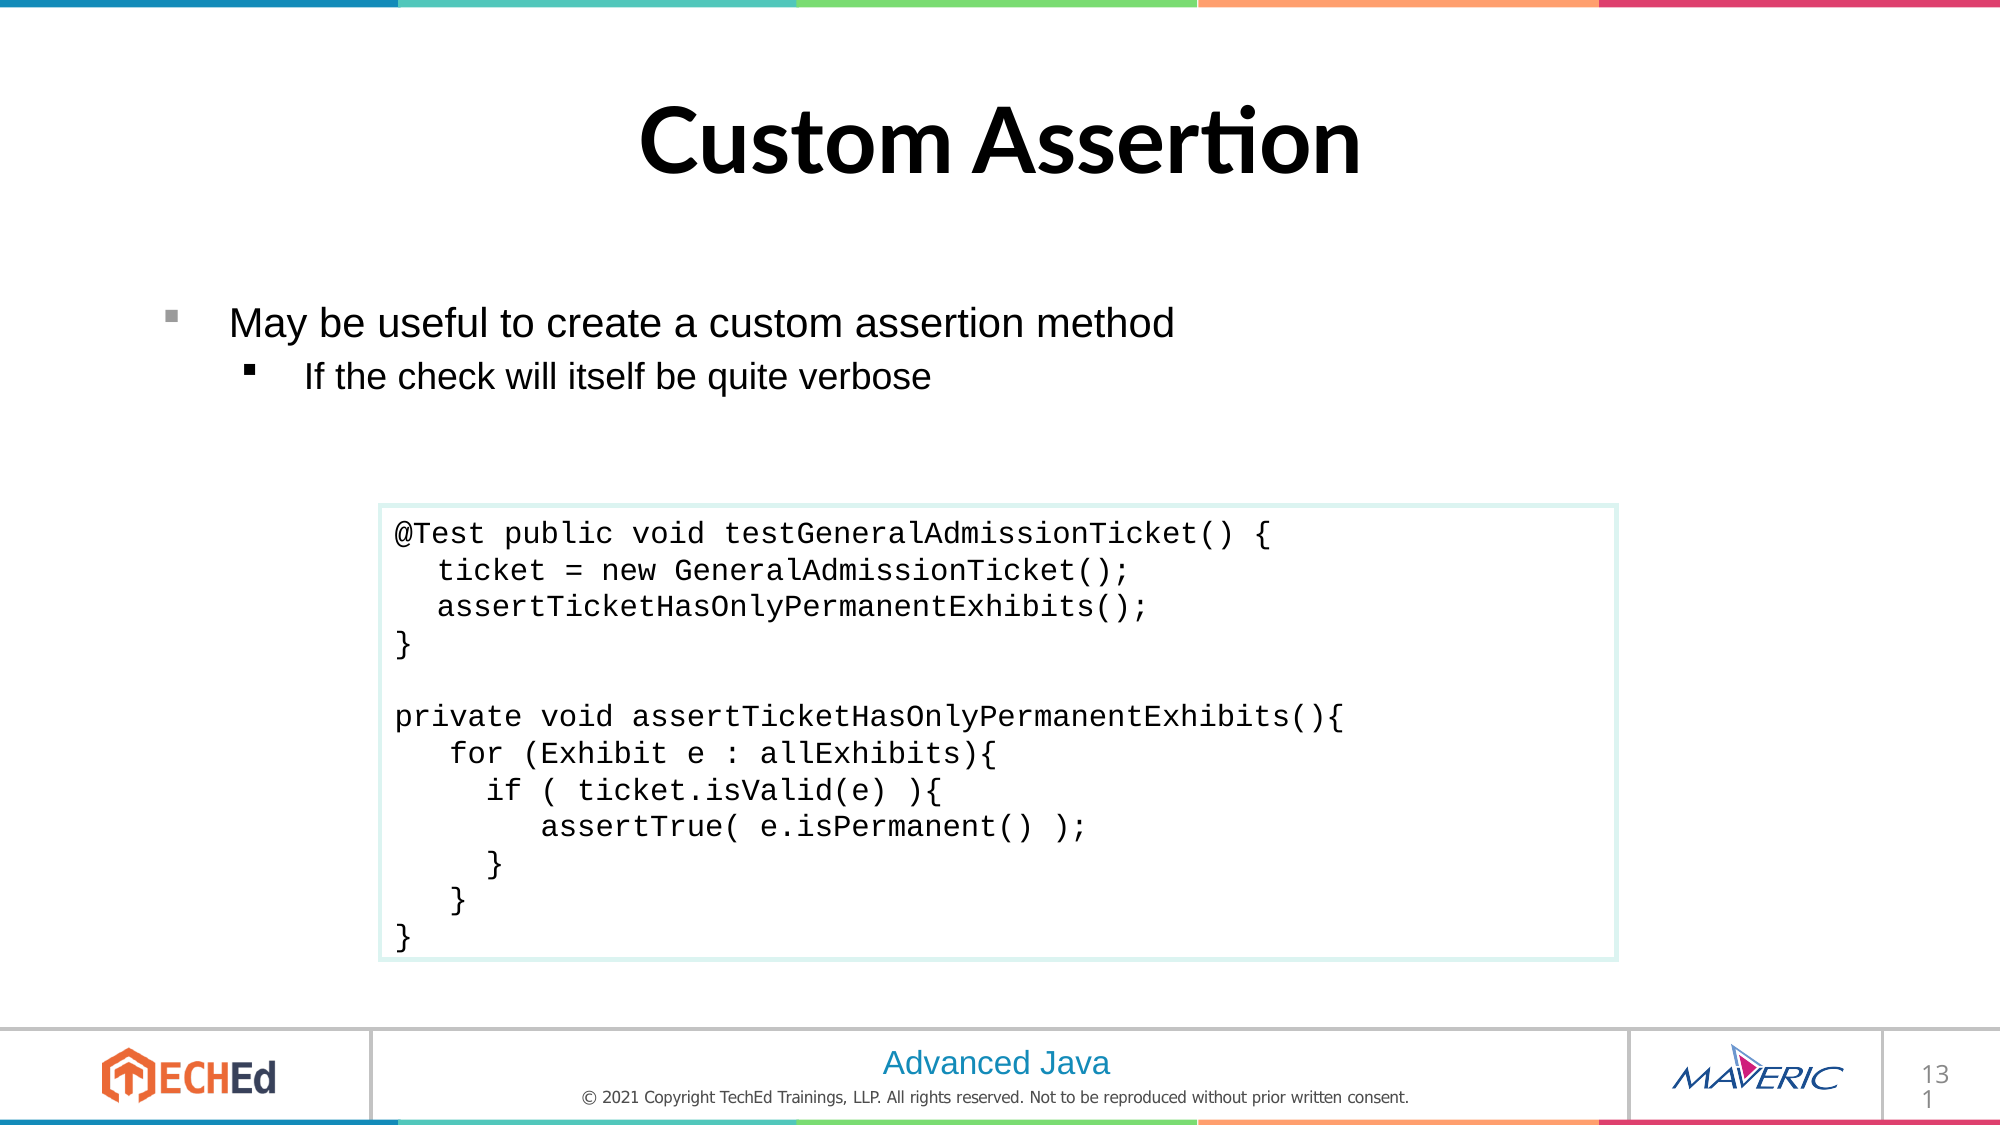

# Custom Assertion
May be useful to create a custom assertion method
If the check will itself be quite verbose

@Test public void testGeneralAdmissionTicket() {
	ticket = new GeneralAdmissionTicket();
	assertTicketHasOnlyPermanentExhibits();
}

private void assertTicketHasOnlyPermanentExhibits(){
   for (Exhibit e : allExhibits){
     if ( ticket.isValid(e) ){
        assertTrue( e.isPermanent() );
     }
   }
}